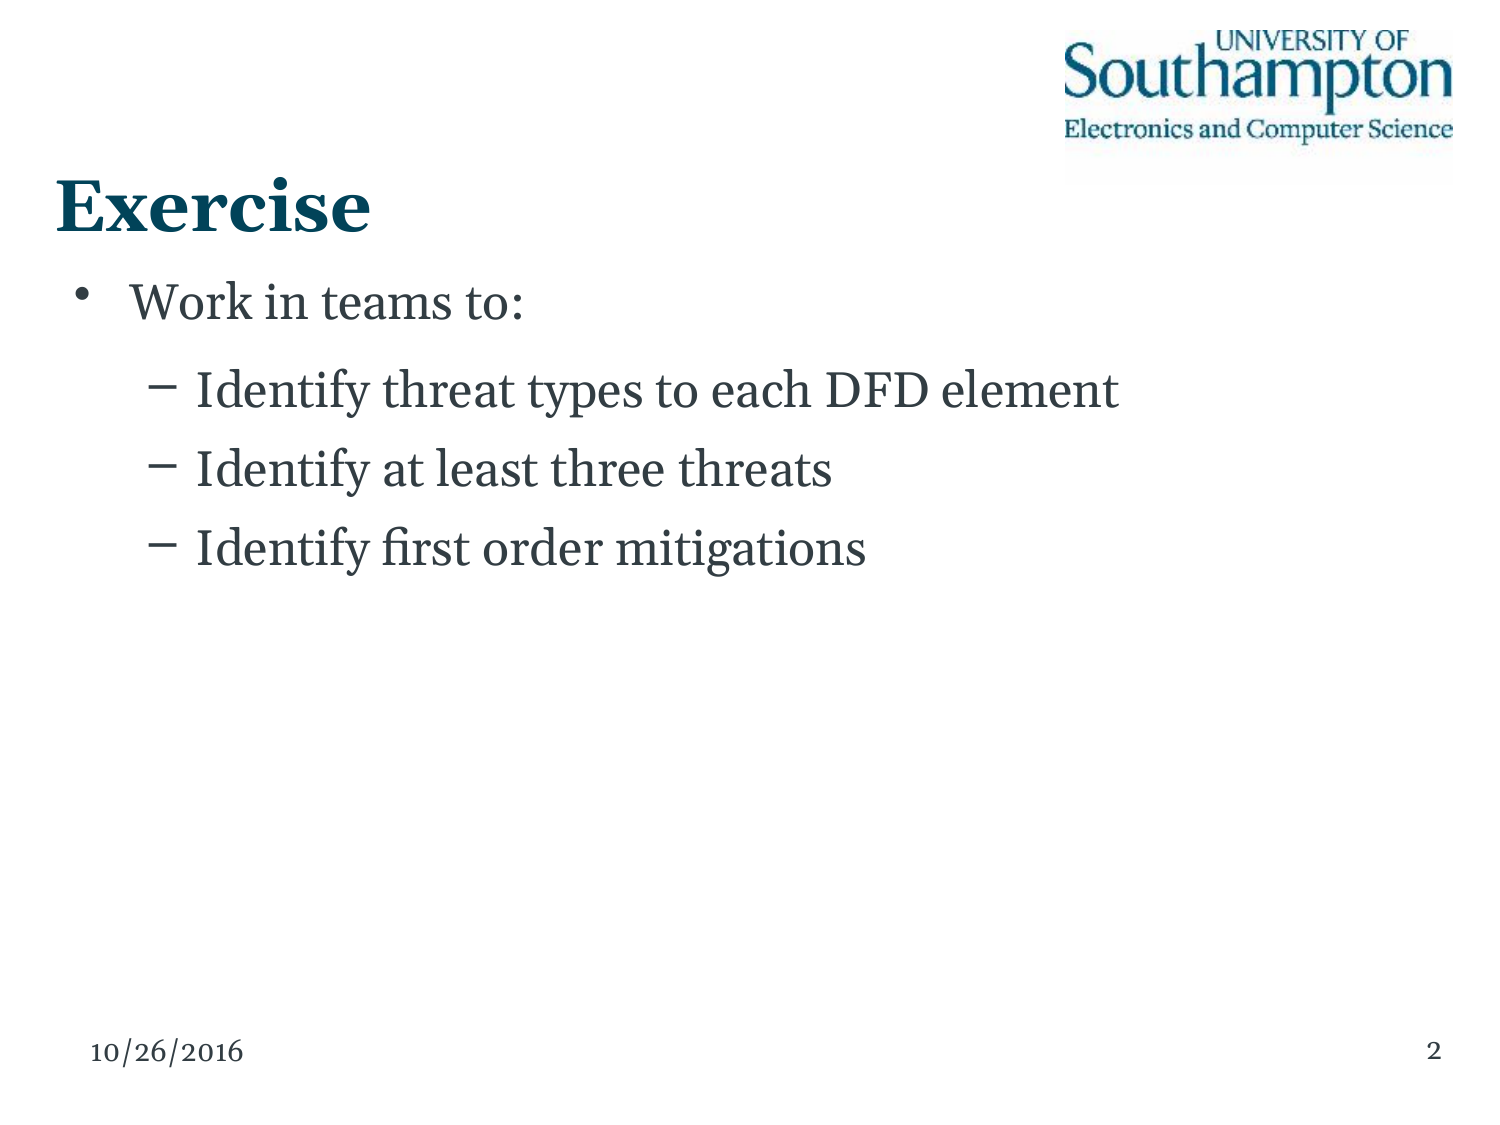

# Exercise
Work in teams to:
Identify threat types to each DFD element
Identify at least three threats
Identify first order mitigations

2
10/26/2016